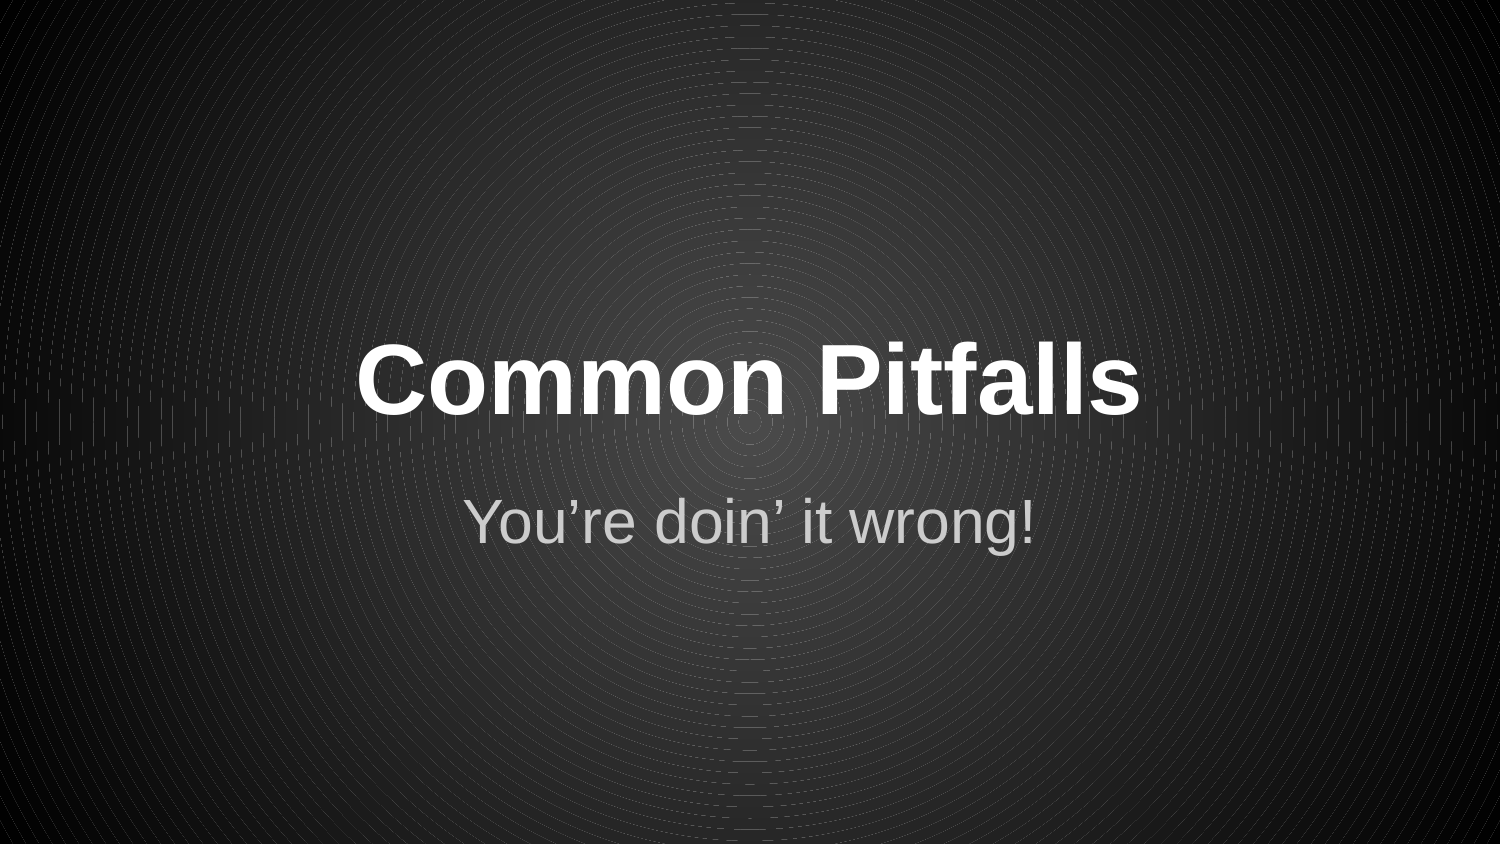

# Common Pitfalls
You’re doin’ it wrong!